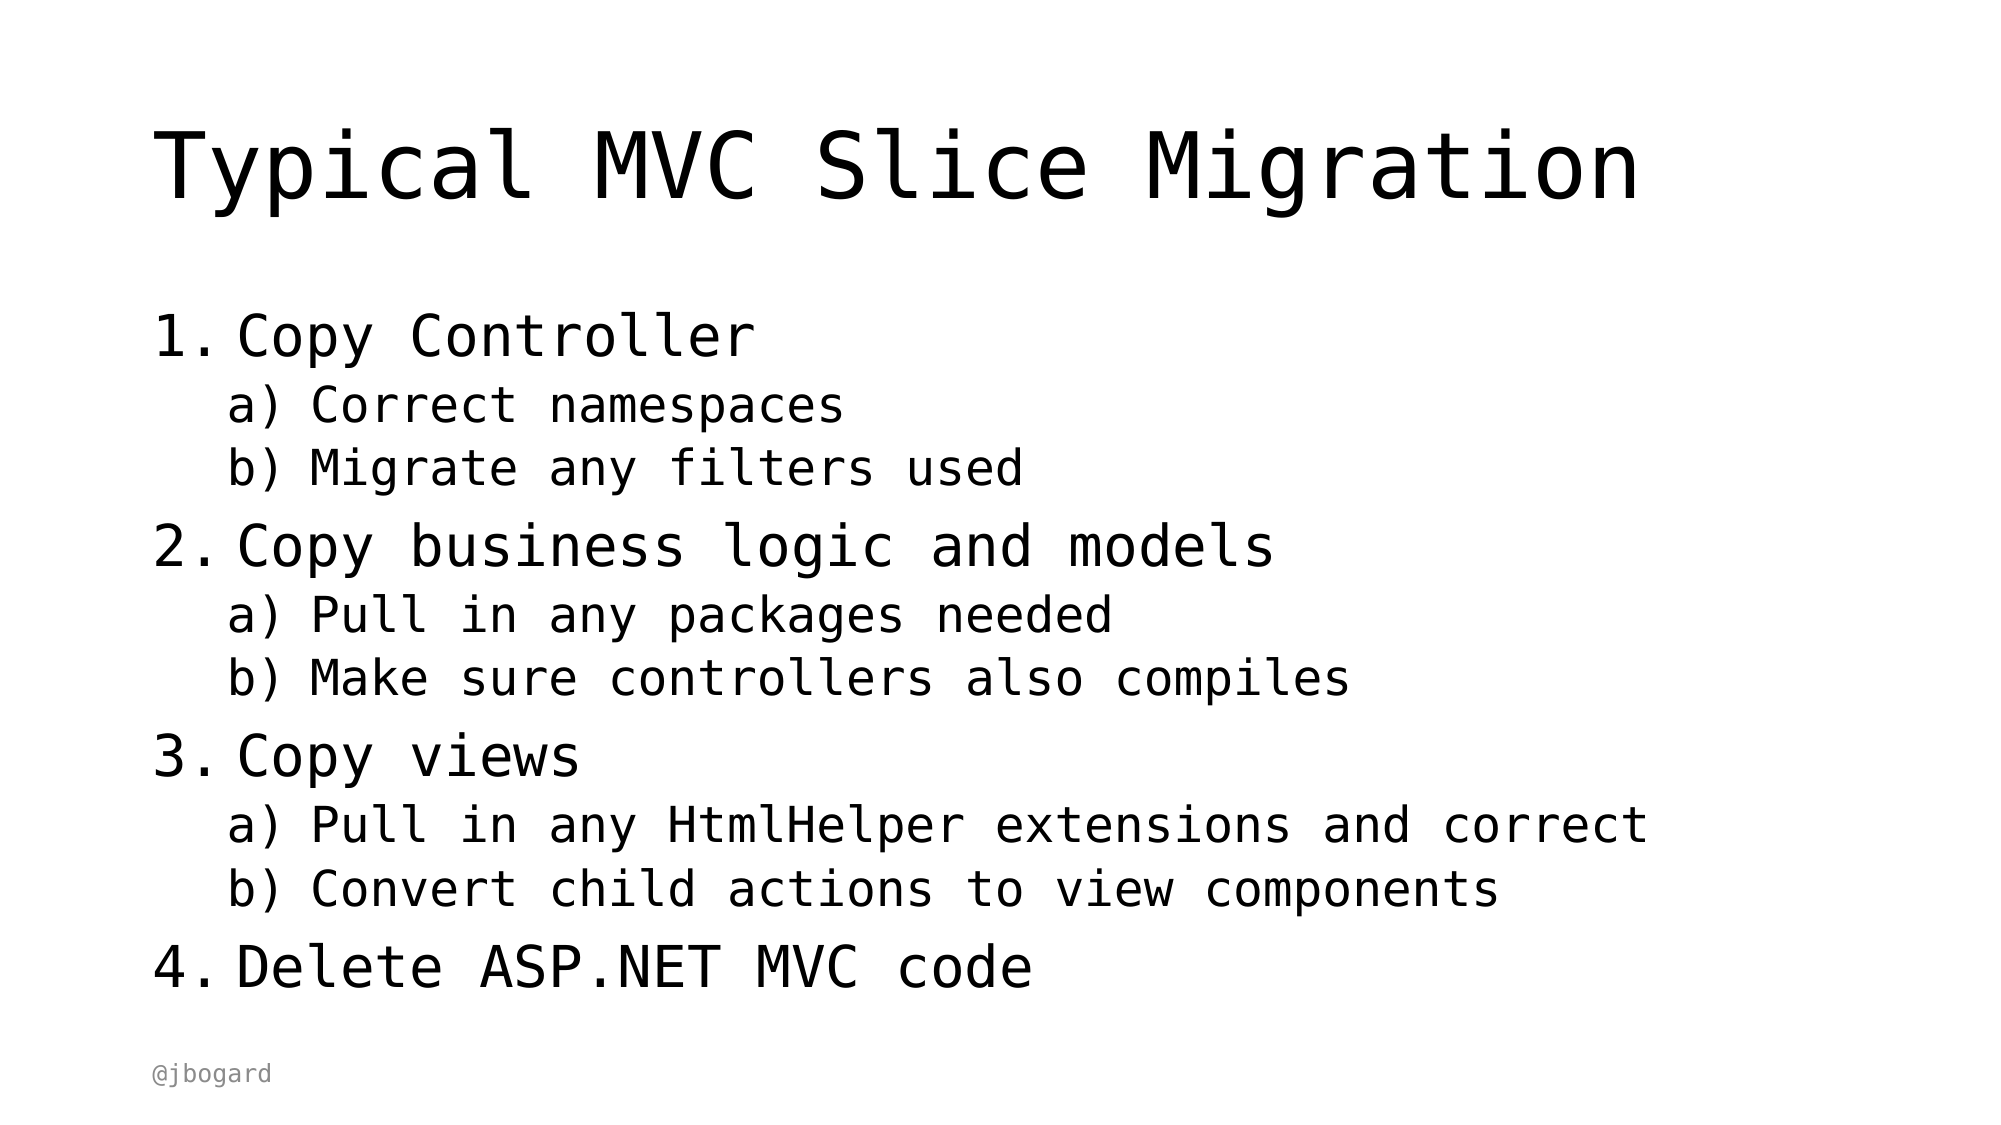

# Typical MVC Slice Migration
Copy Controller
Correct namespaces
Migrate any filters used
Copy business logic and models
Pull in any packages needed
Make sure controllers also compiles
Copy views
Pull in any HtmlHelper extensions and correct
Convert child actions to view components
Delete ASP.NET MVC code
@jbogard